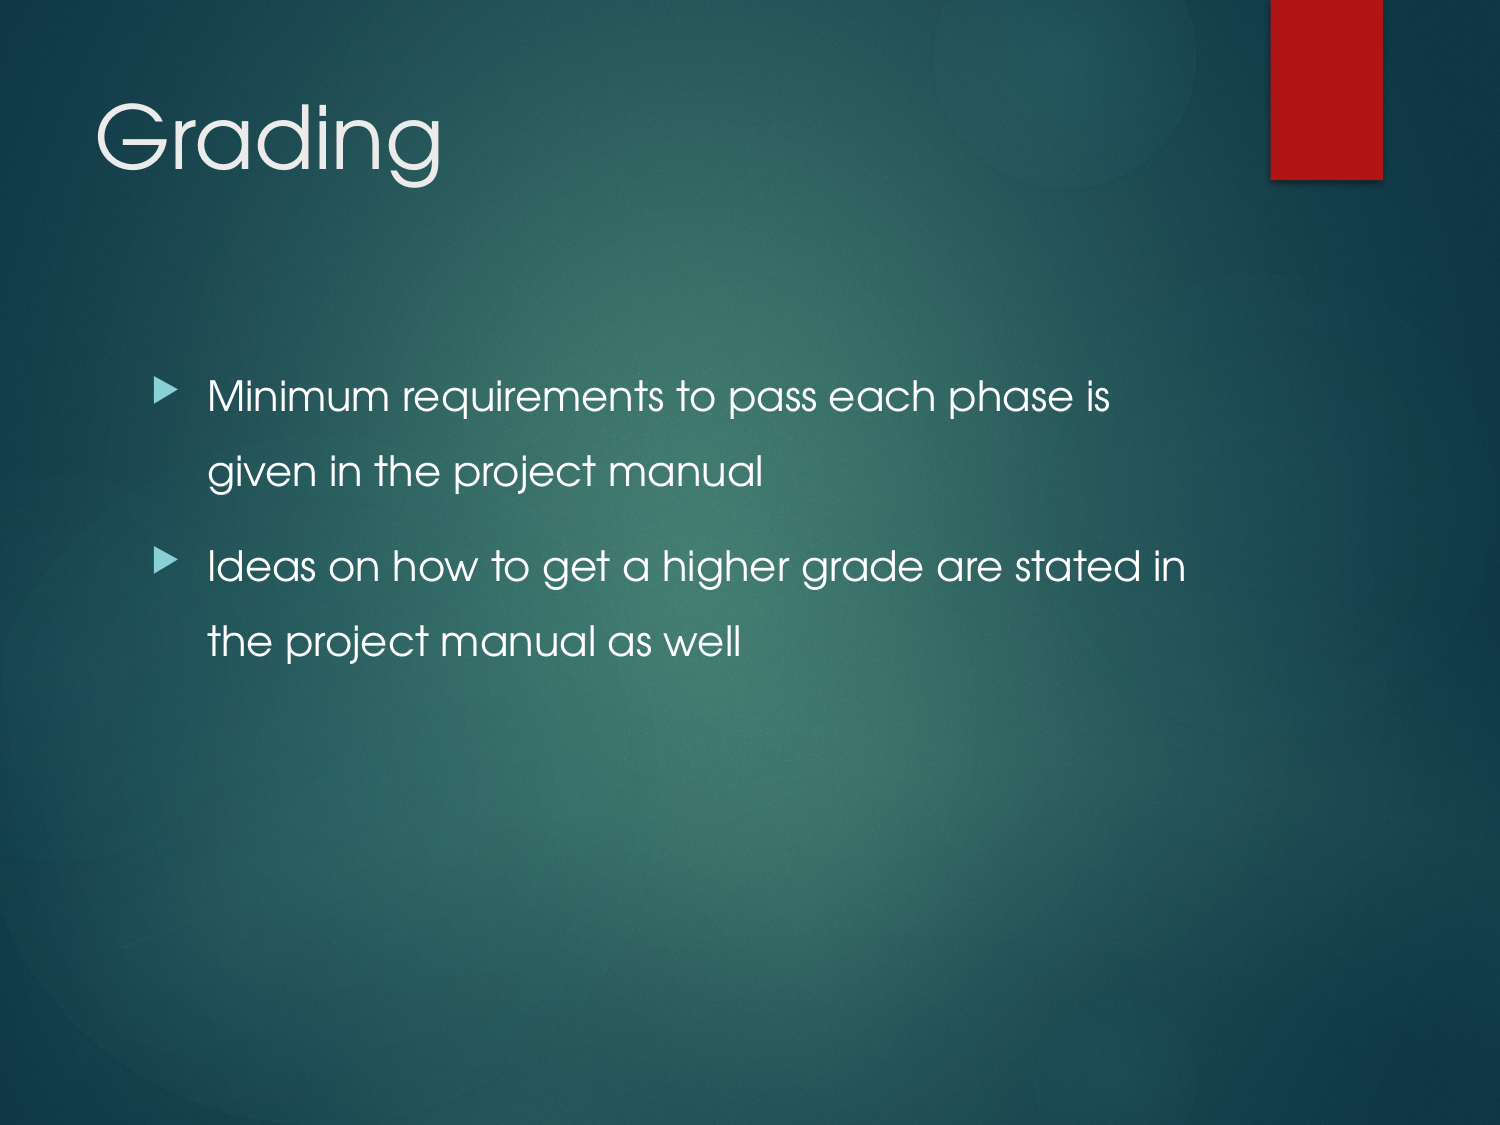

# Grading
Minimum requirements to pass each phase is given in the project manual
Ideas on how to get a higher grade are stated in the project manual as well